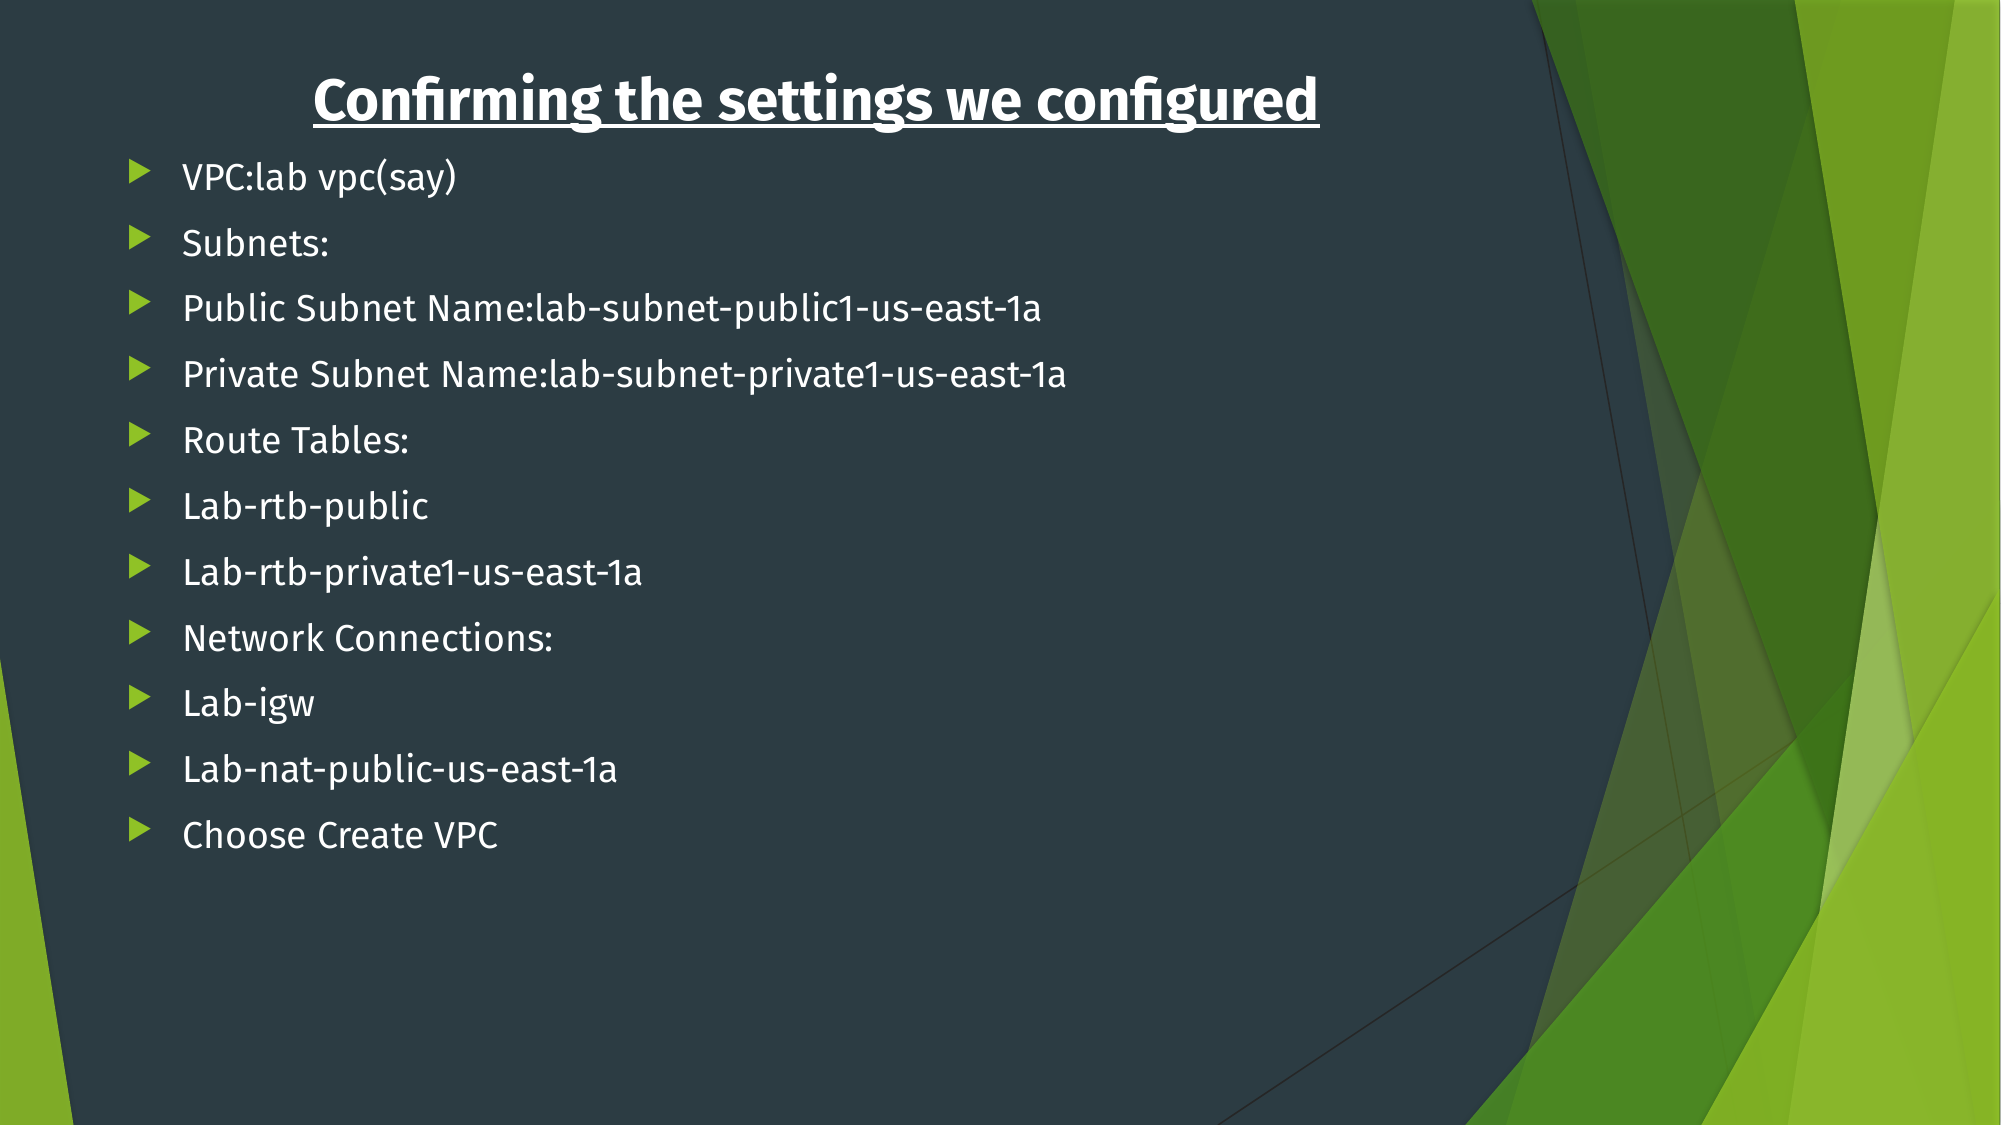

Confirming the settings we configured
VPC:lab vpc(say)
Subnets:
Public Subnet Name:lab-subnet-public1-us-east-1a
Private Subnet Name:lab-subnet-private1-us-east-1a
Route Tables:
Lab-rtb-public
Lab-rtb-private1-us-east-1a
Network Connections:
Lab-igw
Lab-nat-public-us-east-1a
Choose Create VPC